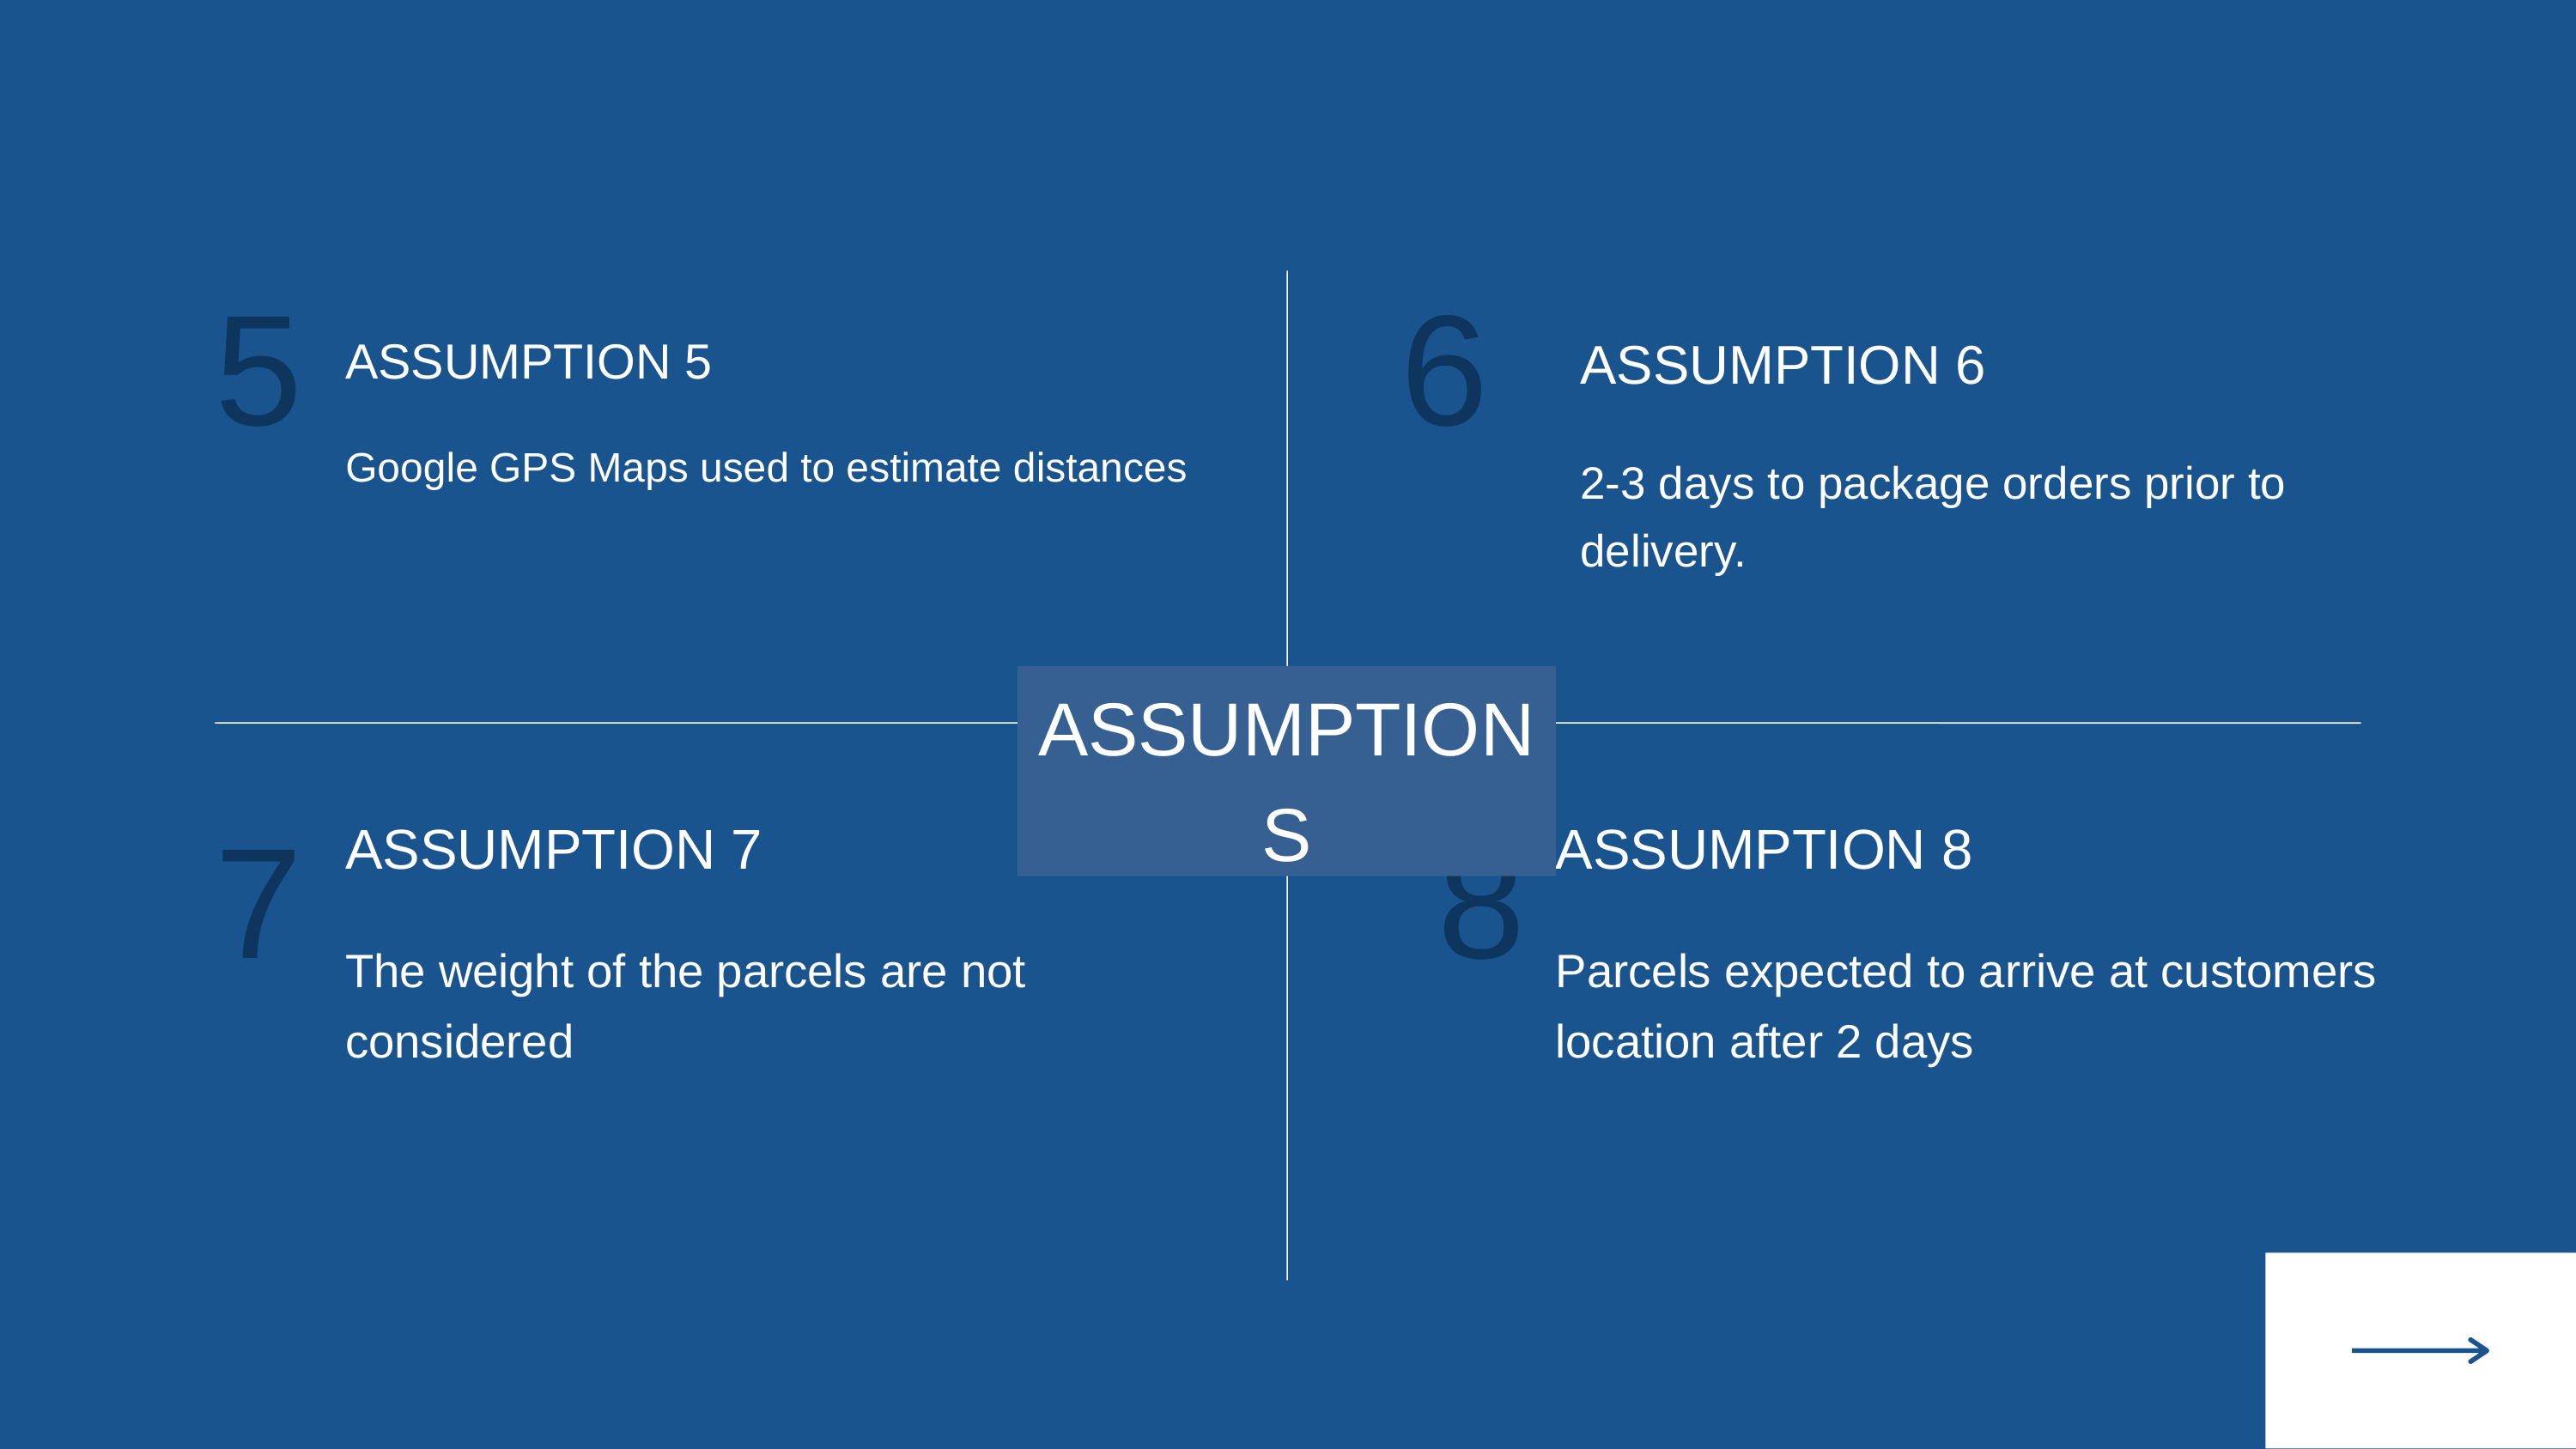

5
6
ASSUMPTION 5
Google GPS Maps used to estimate distances
ASSUMPTION 6
2-3 days to package orders prior to delivery.
ASSUMPTIONS

ASSUMPTION 7
The weight of the parcels are not considered
ASSUMPTION 8
Parcels expected to arrive at customers location after 2 days
7
8